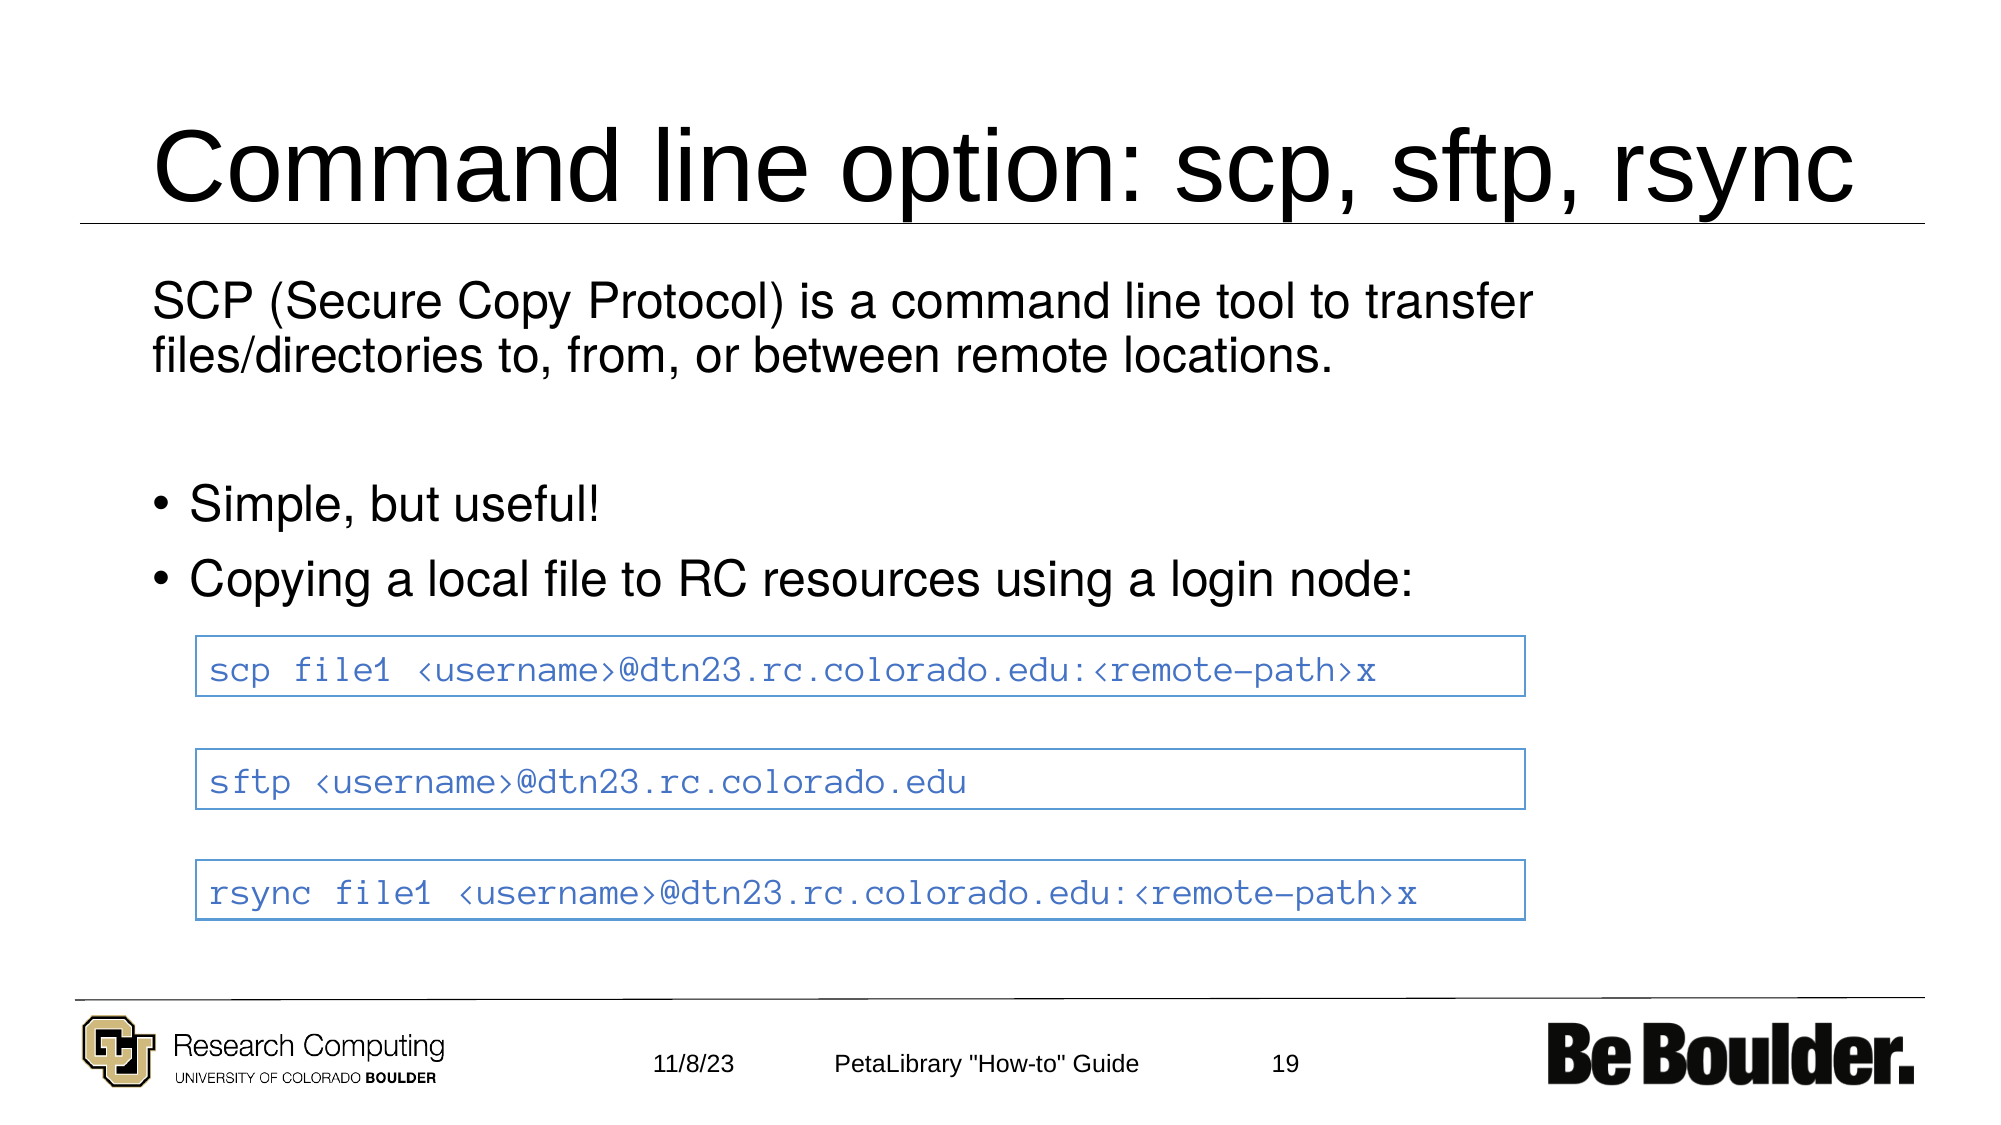

# Command line option: scp, sftp, rsync
SCP (Secure Copy Protocol) is a command line tool to transfer files/directories to, from, or between remote locations.

Simple, but useful!
Copying a local file to RC resources using a login node:

scp file1 <username>@dtn23.rc.colorado.edu:<remote-path>x
sftp <username>@dtn23.rc.colorado.edu
rsync file1 <username>@dtn23.rc.colorado.edu:<remote-path>x
11/8/23
19
PetaLibrary "How-to" Guide